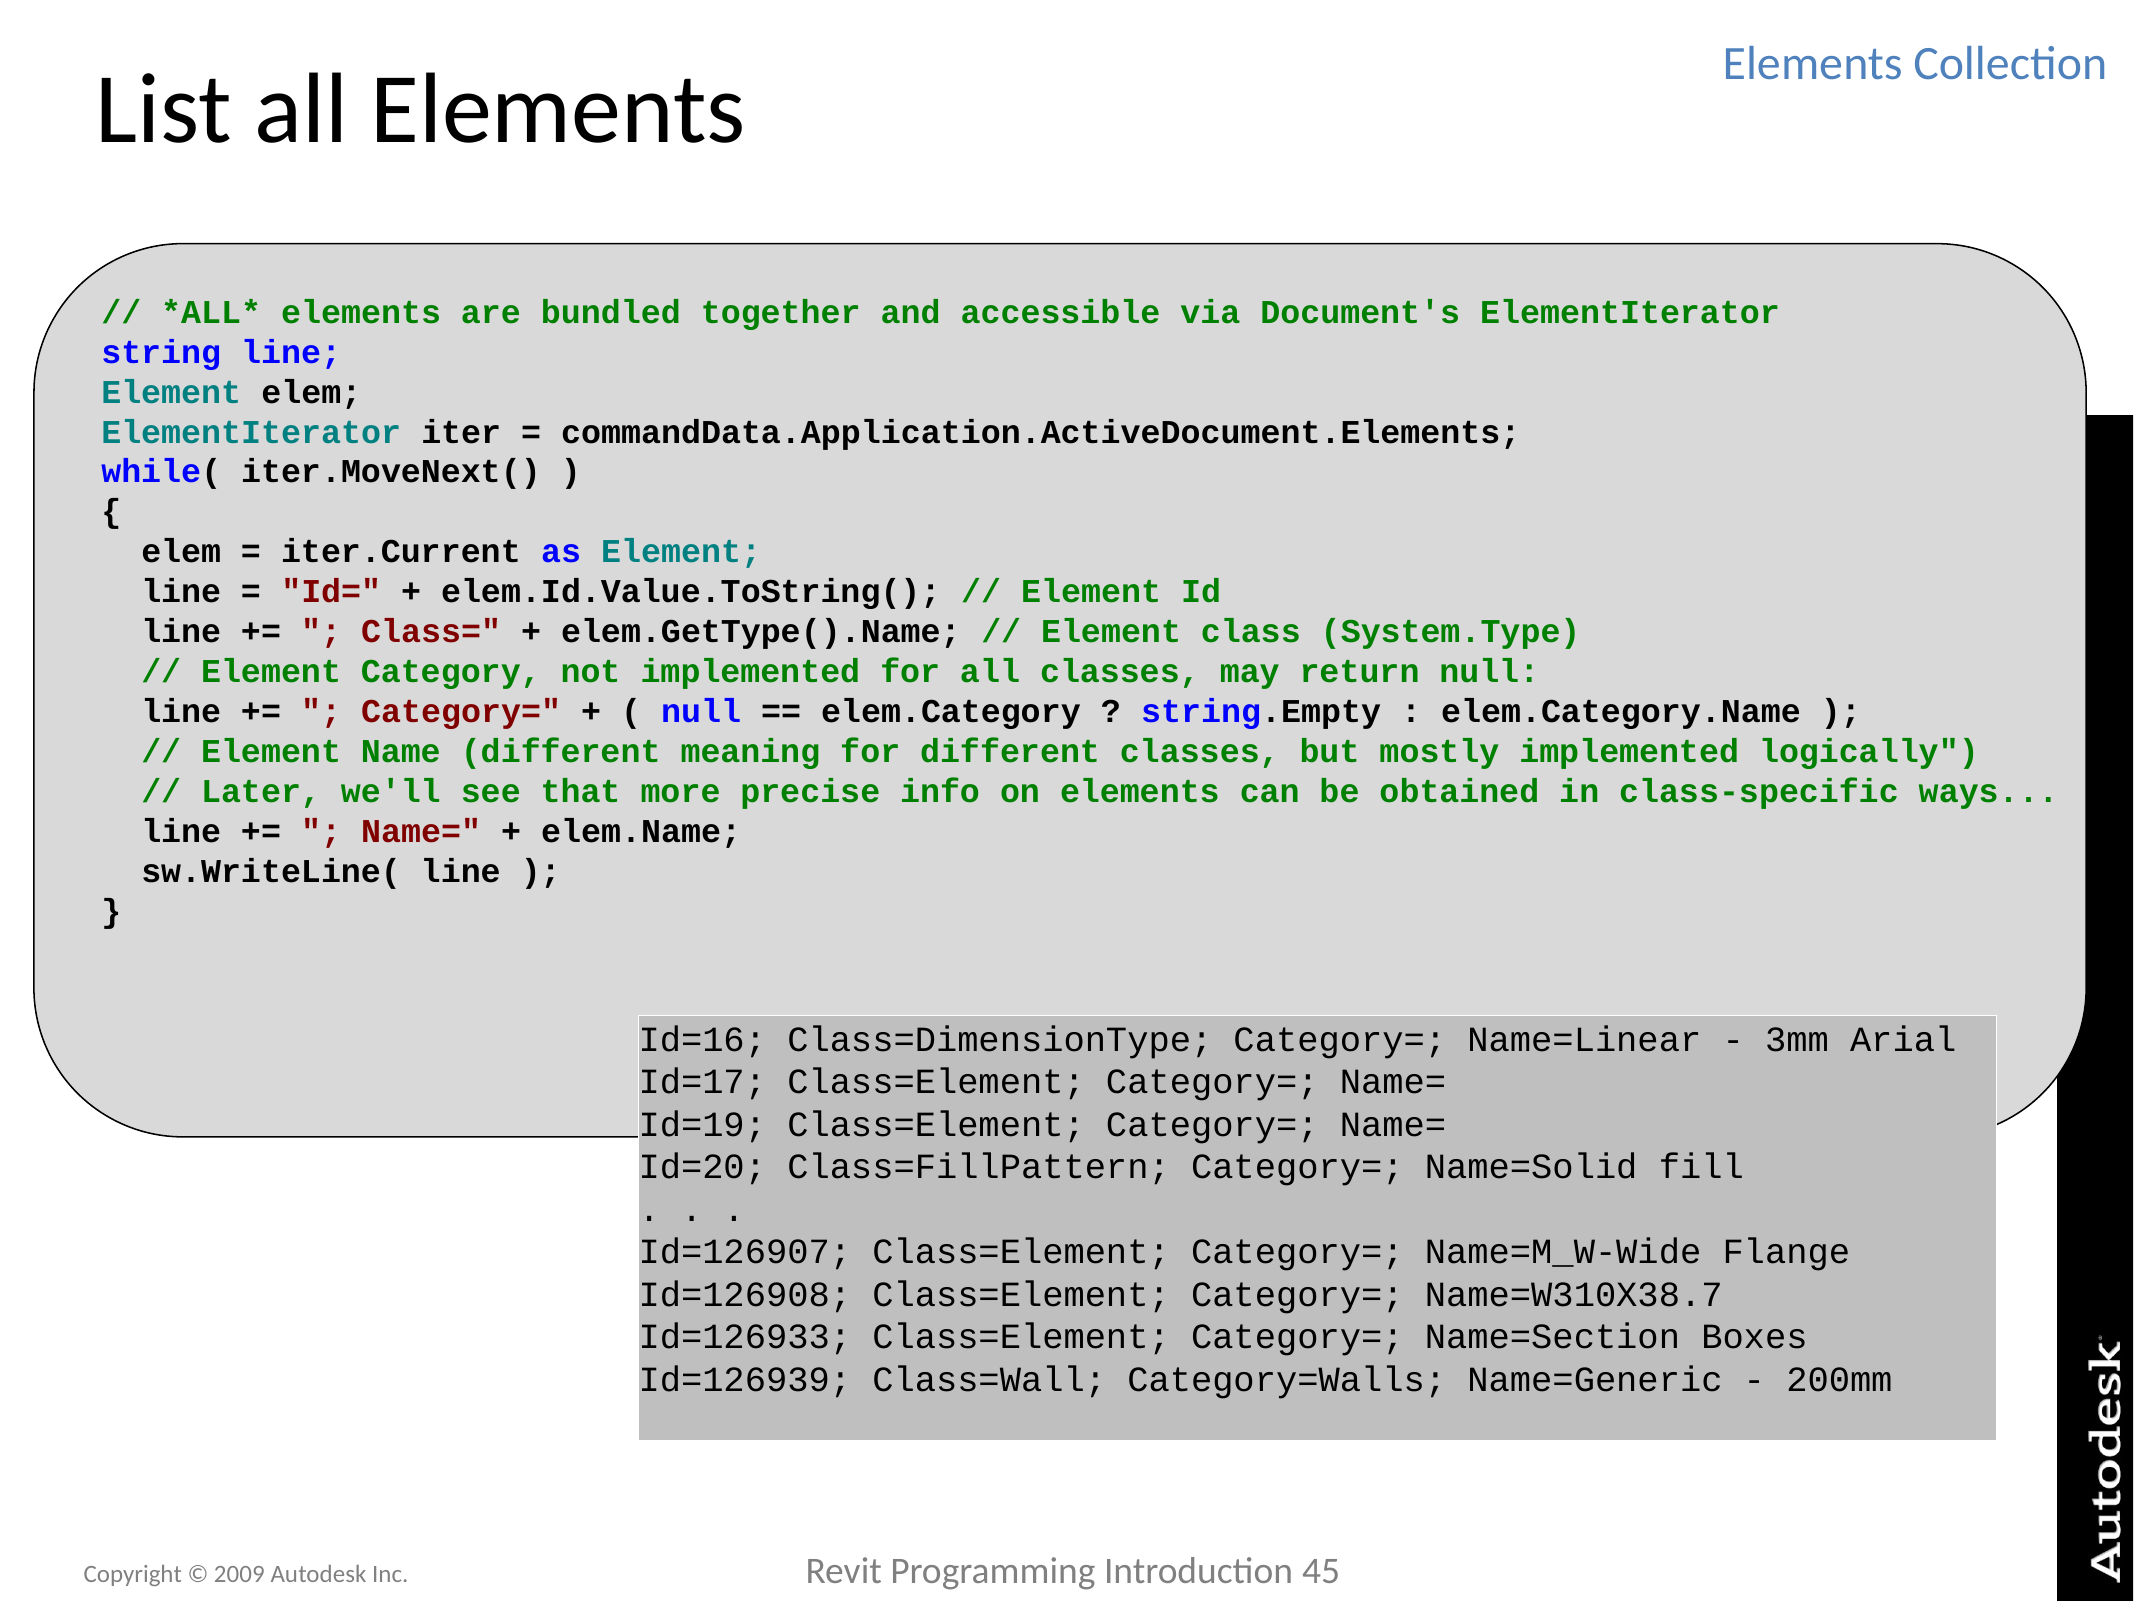

# List all Elements
Elements Collection

    // *ALL* elements are bundled together and accessible via Document's ElementIterator
    string line;
    Element elem;
    ElementIterator iter = commandData.Application.ActiveDocument.Elements;
    while( iter.MoveNext() )
    {
      elem = iter.Current as Element;
      line = "Id=" + elem.Id.Value.ToString(); // Element Id
      line += "; Class=" + elem.GetType().Name; // Element class (System.Type)
      // Element Category, not implemented for all classes, may return null:
      line += "; Category=" + ( null == elem.Category ? string.Empty : elem.Category.Name );
      // Element Name (different meaning for different classes, but mostly implemented logically")
      // Later, we'll see that more precise info on elements can be obtained in class-specific ways...
      line += "; Name=" + elem.Name;
      sw.WriteLine( line );
    }
Id=16; Class=DimensionType; Category=; Name=Linear - 3mm Arial
Id=17; Class=Element; Category=; Name=
Id=19; Class=Element; Category=; Name=
Id=20; Class=FillPattern; Category=; Name=Solid fill
. . .
Id=126907; Class=Element; Category=; Name=M_W-Wide Flange
Id=126908; Class=Element; Category=; Name=W310X38.7
Id=126933; Class=Element; Category=; Name=Section Boxes
Id=126939; Class=Wall; Category=Walls; Name=Generic - 200mm